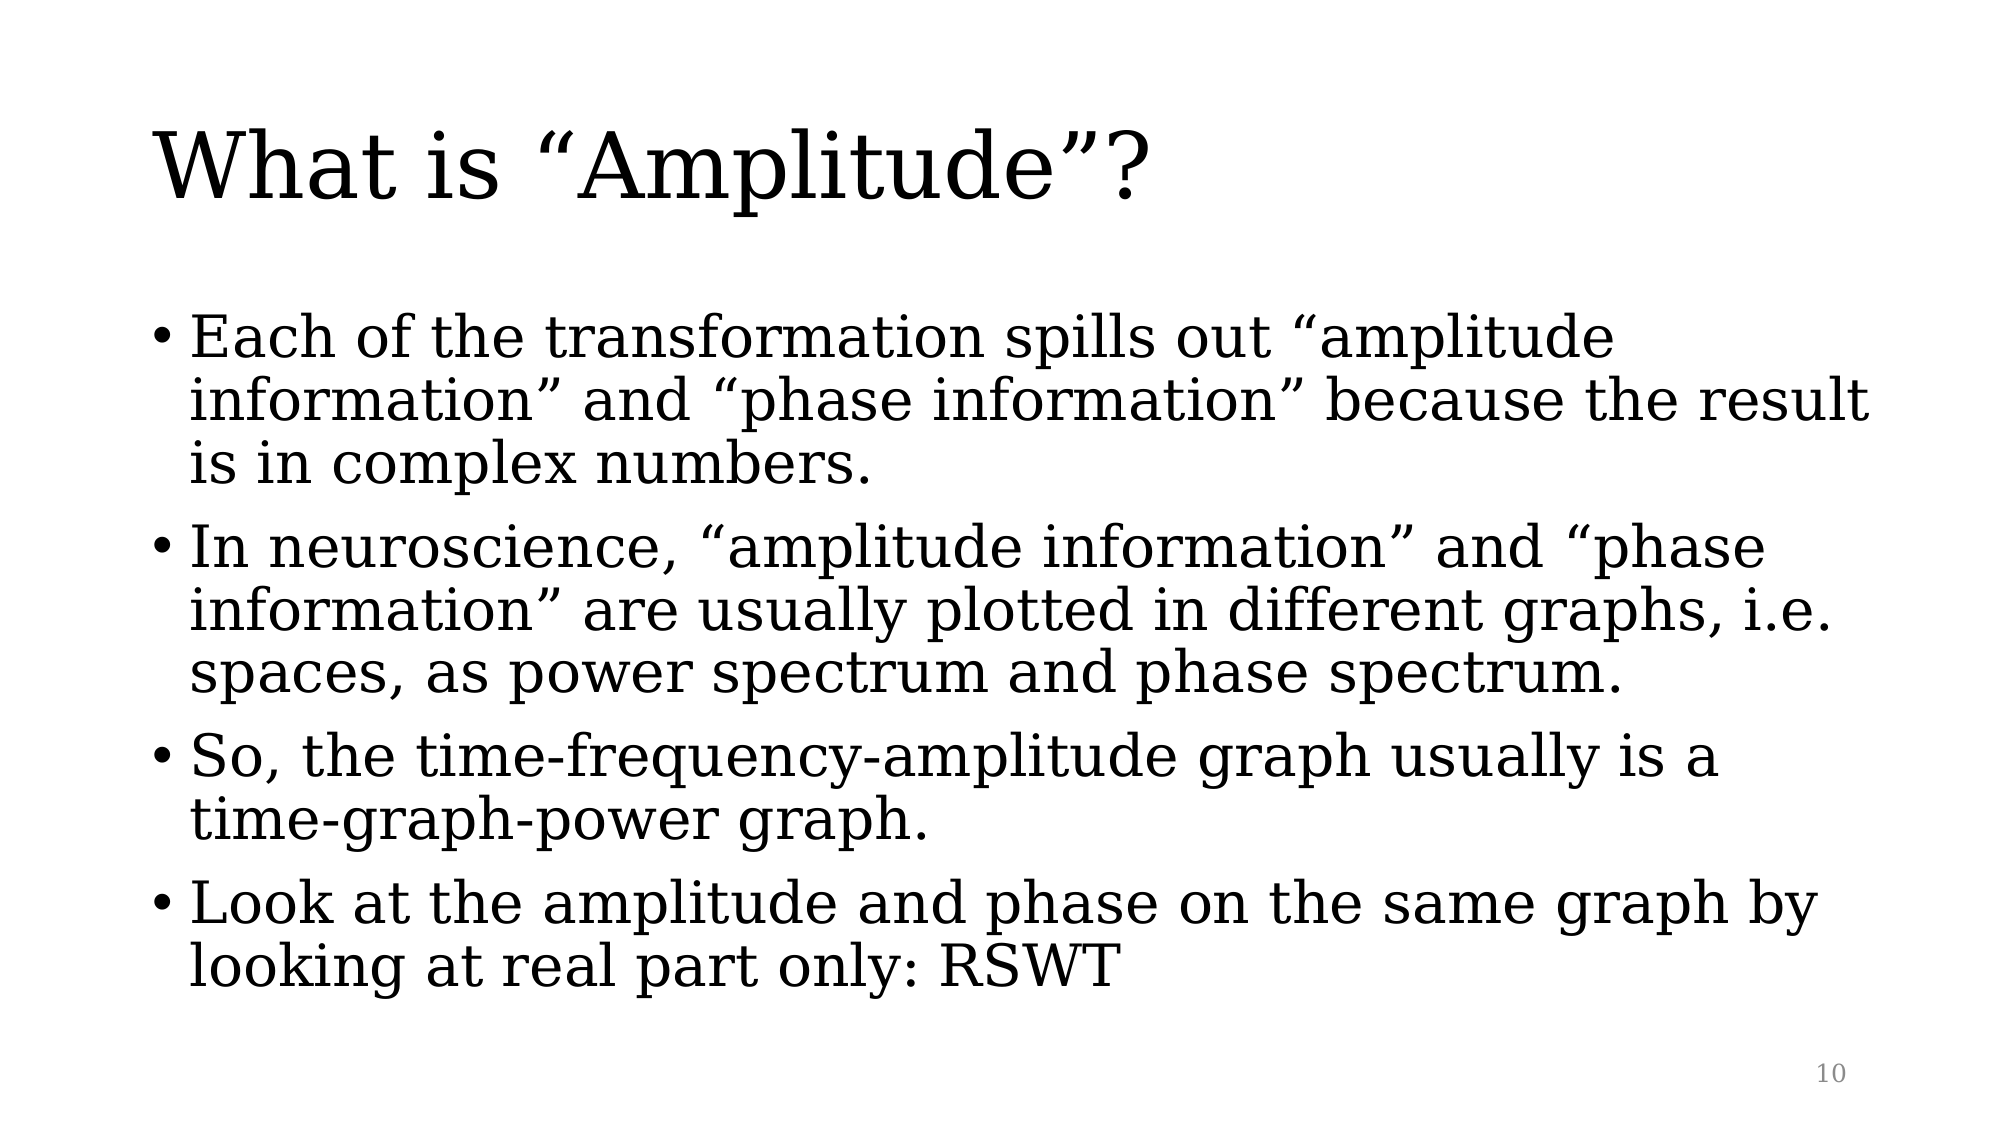

# What is “Amplitude”?
Each of the transformation spills out “amplitude information” and “phase information” because the result is in complex numbers.
In neuroscience, “amplitude information” and “phase information” are usually plotted in different graphs, i.e. spaces, as power spectrum and phase spectrum.
So, the time-frequency-amplitude graph usually is a time-graph-power graph.
Look at the amplitude and phase on the same graph by looking at real part only: RSWT
10